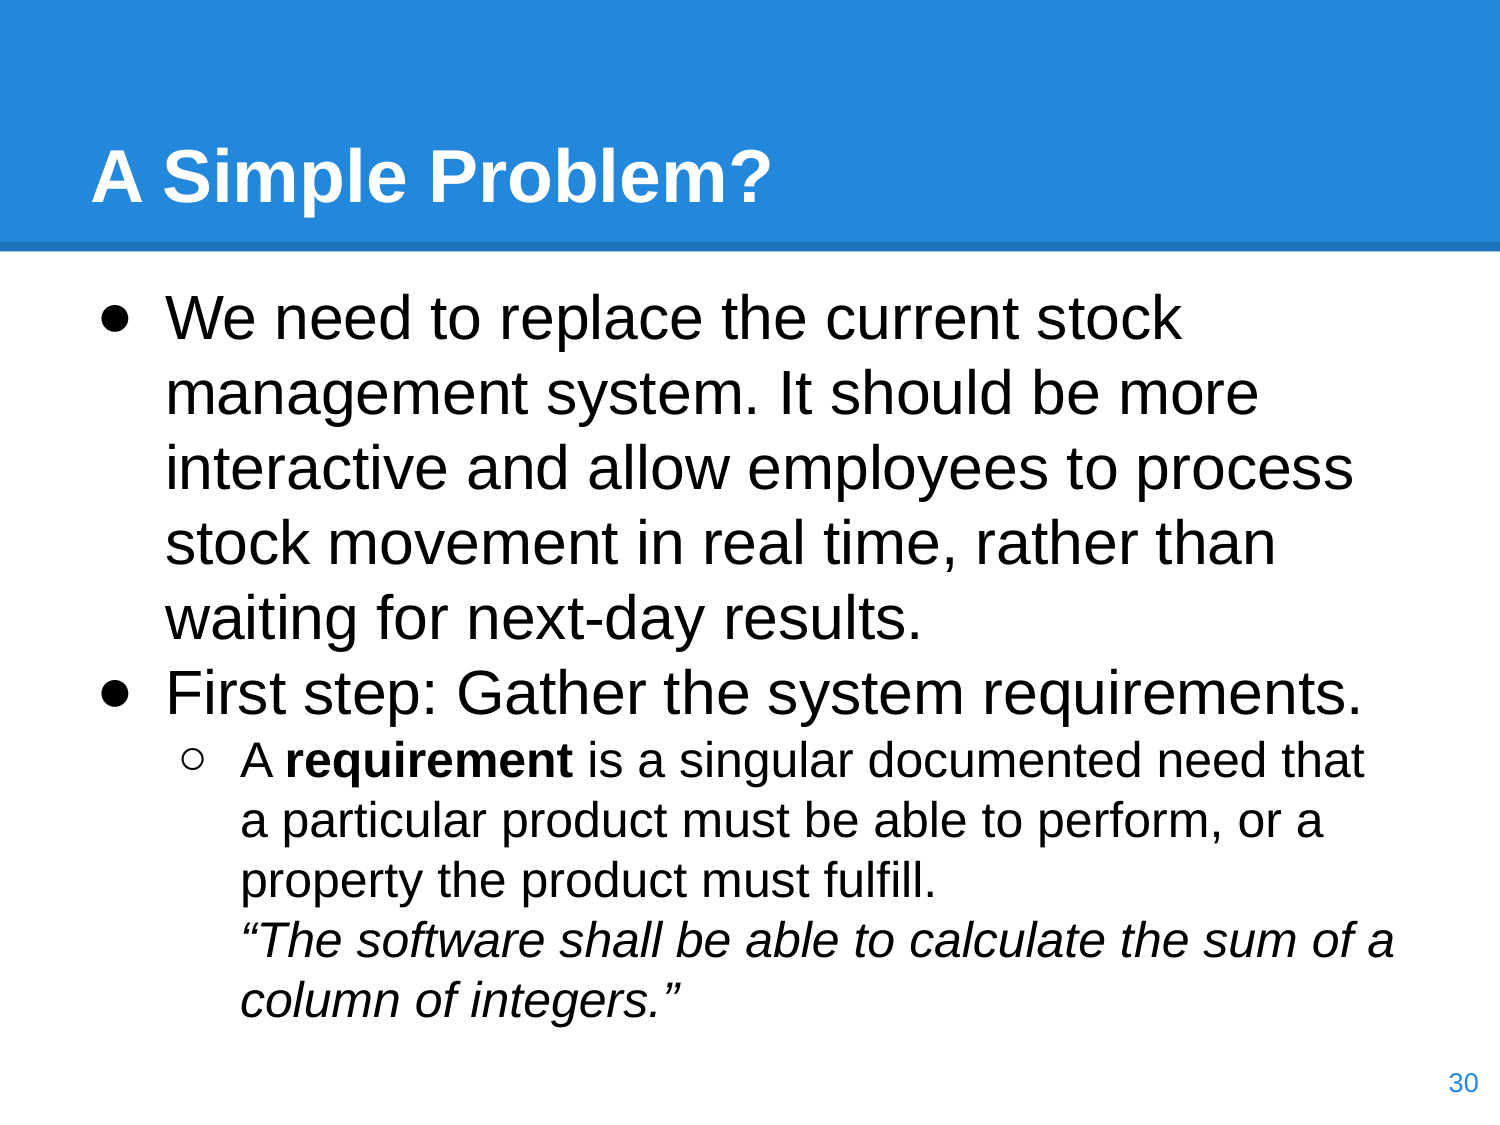

# A Simple Problem?
We need to replace the current stock management system. It should be more interactive and allow employees to process stock movement in real time, rather than waiting for next-day results.
First step: Gather the system requirements.
A requirement is a singular documented need that a particular product must be able to perform, or a property the product must fulfill.
“The software shall be able to calculate the sum of a column of integers.”

30